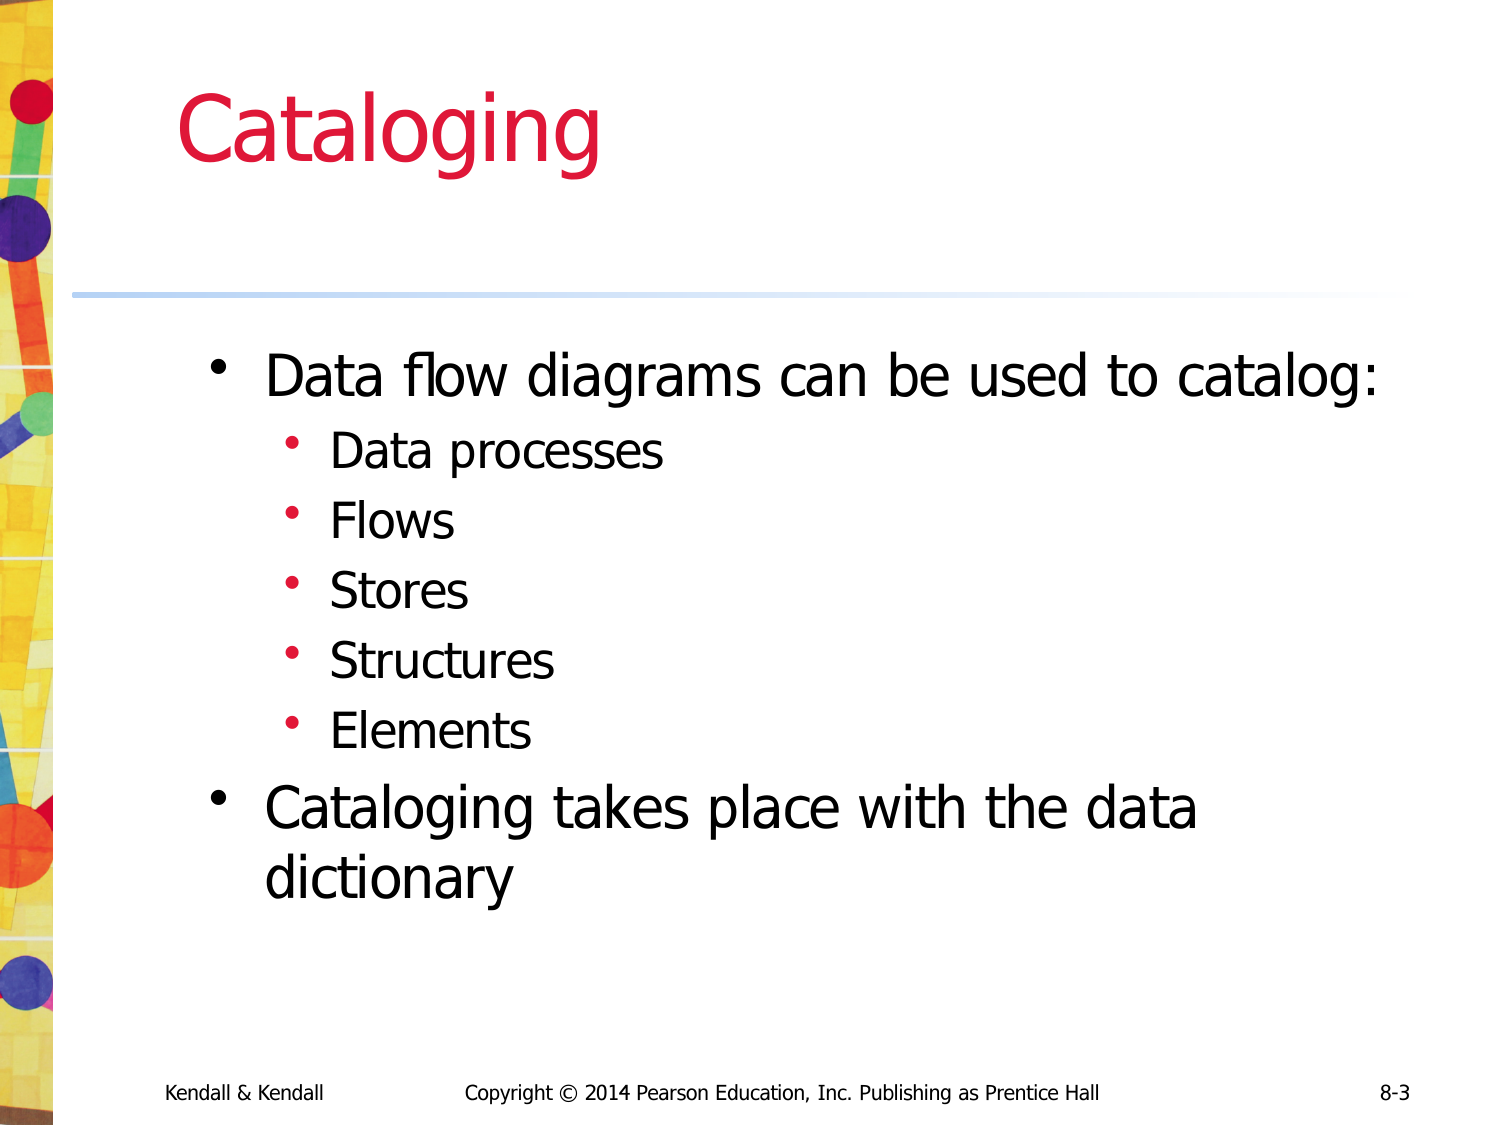

# Cataloging
Data flow diagrams can be used to catalog:
Data processes
Flows
Stores
Structures
Elements
Cataloging takes place with the data dictionary
Kendall & Kendall	Copyright © 2014 Pearson Education, Inc. Publishing as Prentice Hall
8-3